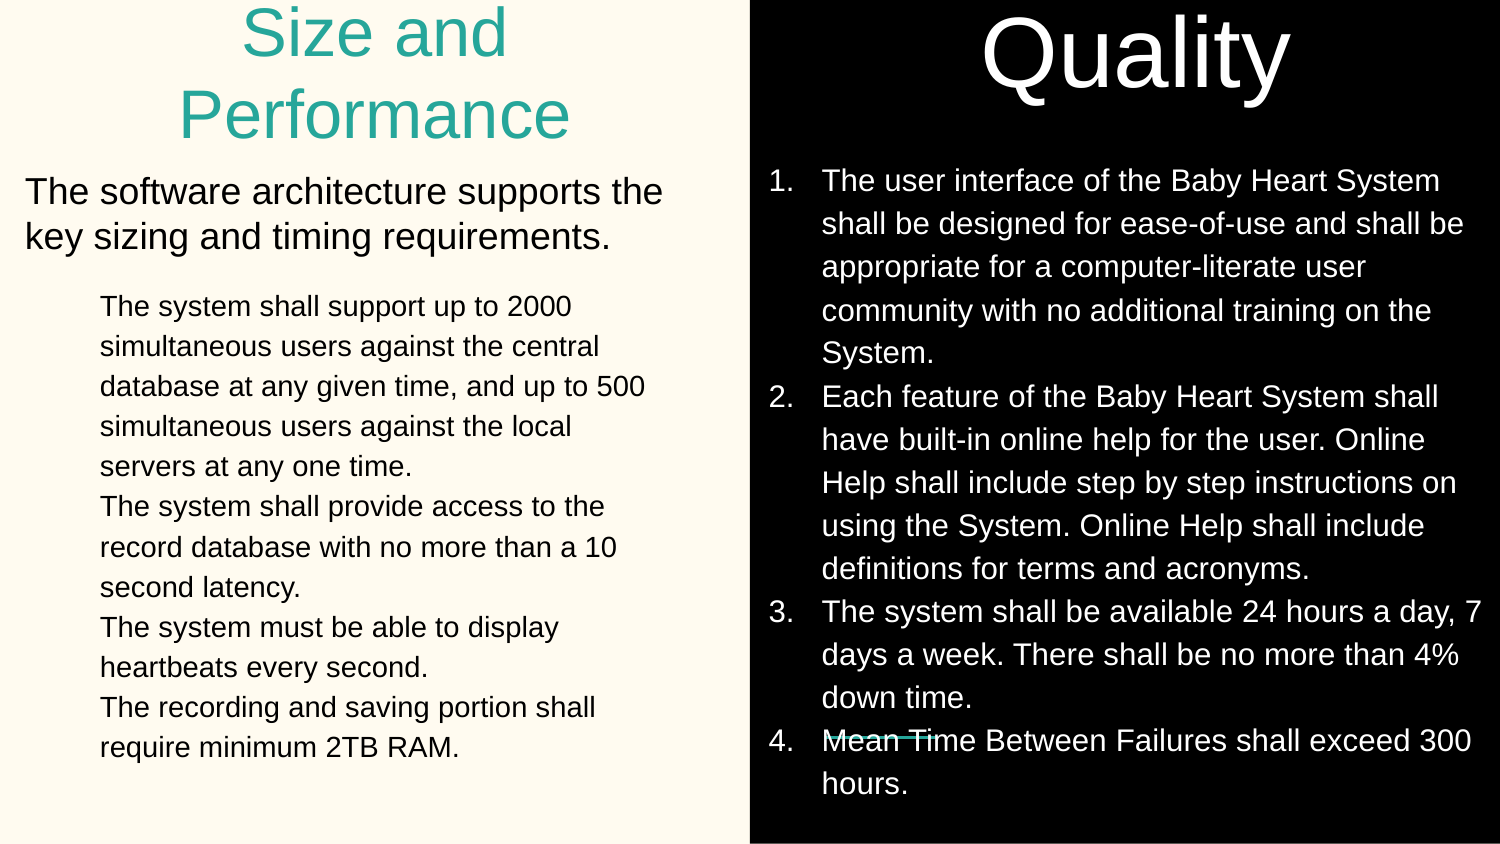

Quality
# Size and Performance

The user interface of the Baby Heart System shall be designed for ease-of-use and shall be appropriate for a computer-literate user community with no additional training on the System.
Each feature of the Baby Heart System shall have built-in online help for the user. Online Help shall include step by step instructions on using the System. Online Help shall include definitions for terms and acronyms.
The system shall be available 24 hours a day, 7 days a week. There shall be no more than 4% down time.
Mean Time Between Failures shall exceed 300 hours.

The software architecture supports the key sizing and timing requirements.
The system shall support up to 2000 simultaneous users against the central database at any given time, and up to 500 simultaneous users against the local servers at any one time.
The system shall provide access to the record database with no more than a 10 second latency.
The system must be able to display heartbeats every second.
The recording and saving portion shall require minimum 2TB RAM.